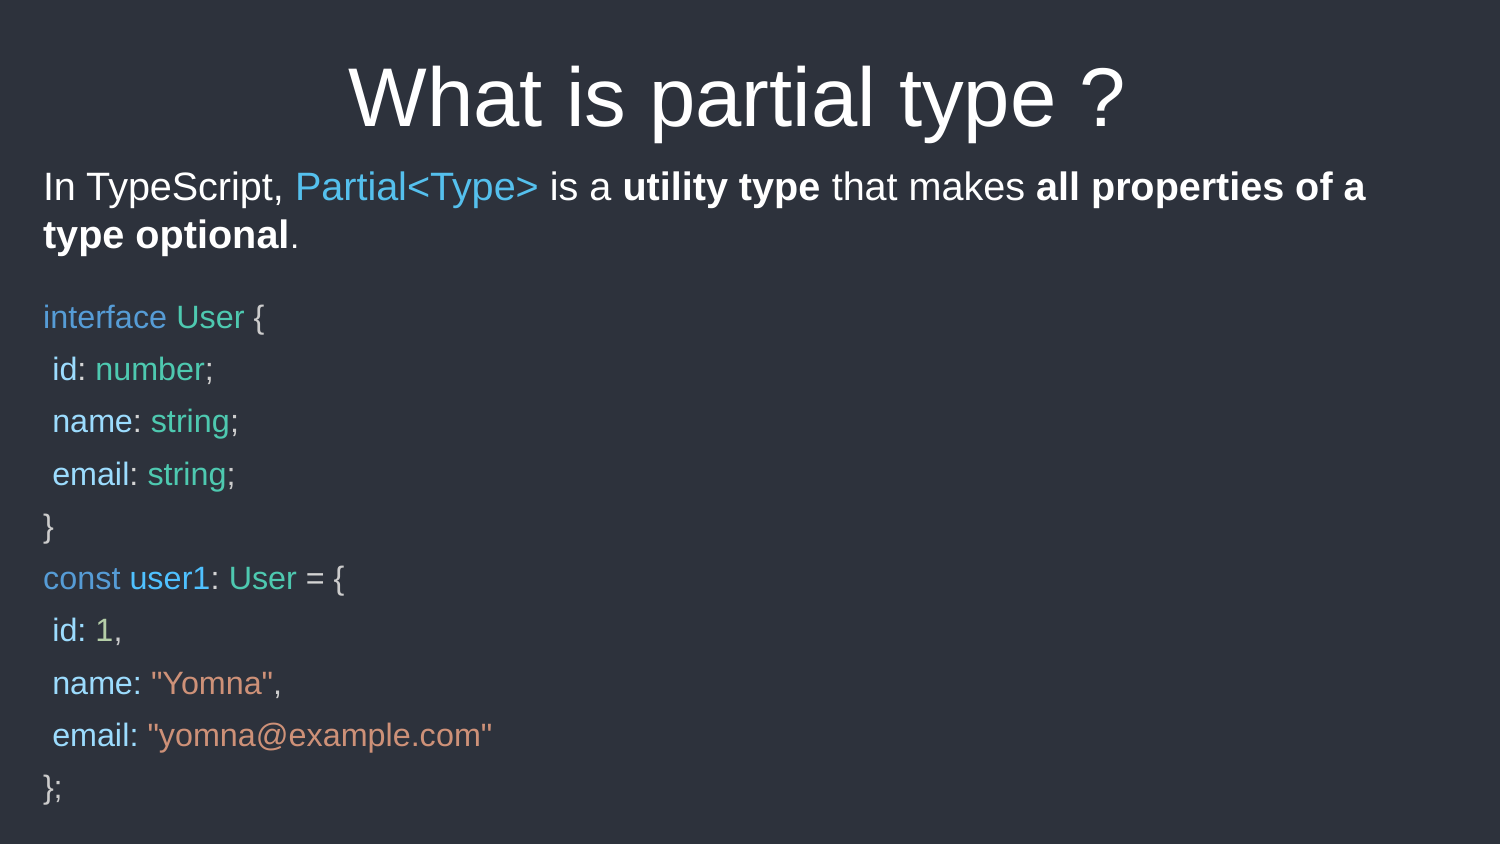

# What is partial type ?
In TypeScript, Partial<Type> is a utility type that makes all properties of a type optional.

interface User {
 id: number;
 name: string;
 email: string;
}
const user1: User = {
 id: 1,
 name: "Yomna",
 email: "yomna@example.com"
};